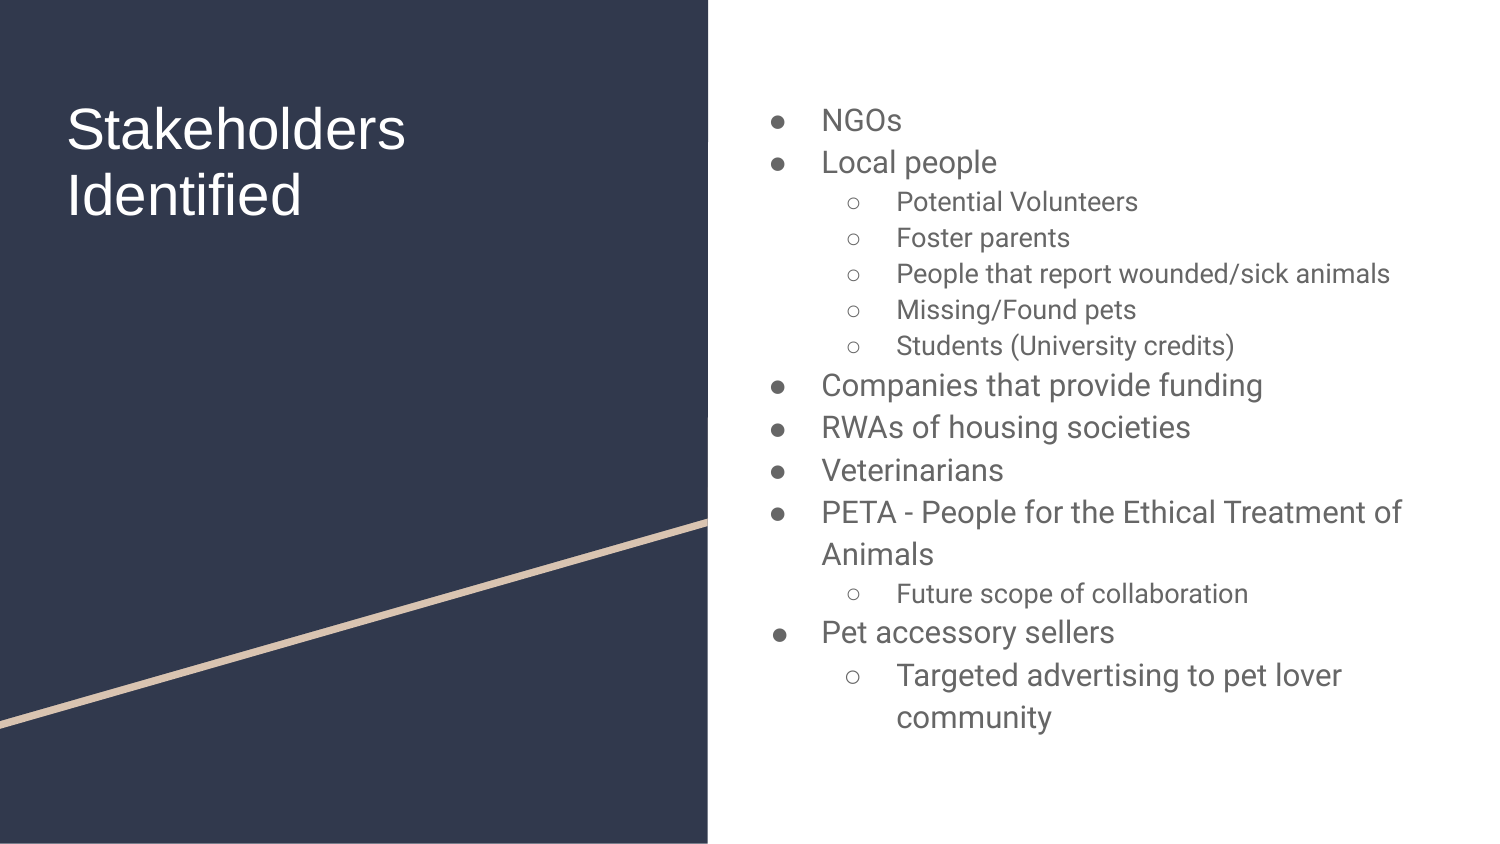

# Stakeholders
Identified
NGOs
Local people
Potential Volunteers
Foster parents
People that report wounded/sick animals
Missing/Found pets
Students (University credits)
Companies that provide funding
RWAs of housing societies
Veterinarians
PETA - People for the Ethical Treatment of Animals
Future scope of collaboration
Pet accessory sellers
Targeted advertising to pet lover community